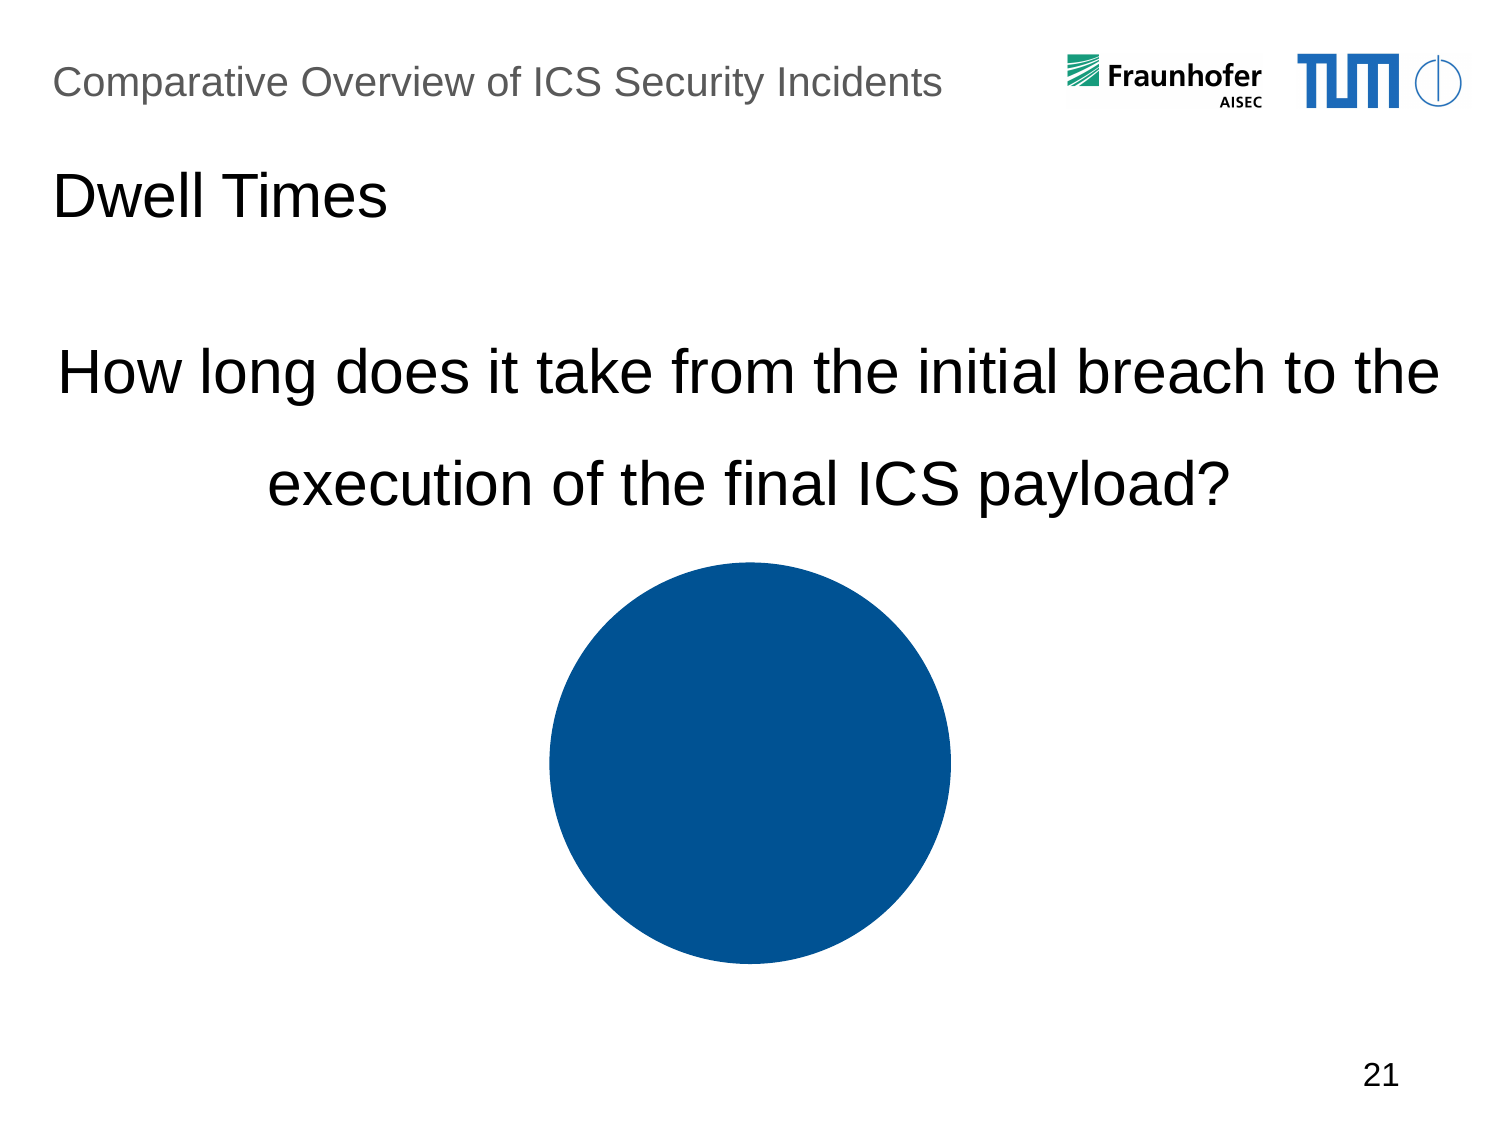

Comparative Overview of ICS Security Incidents
# Dwell Times
How long does it take from the initial breach to the execution of the final ICS payload?

21